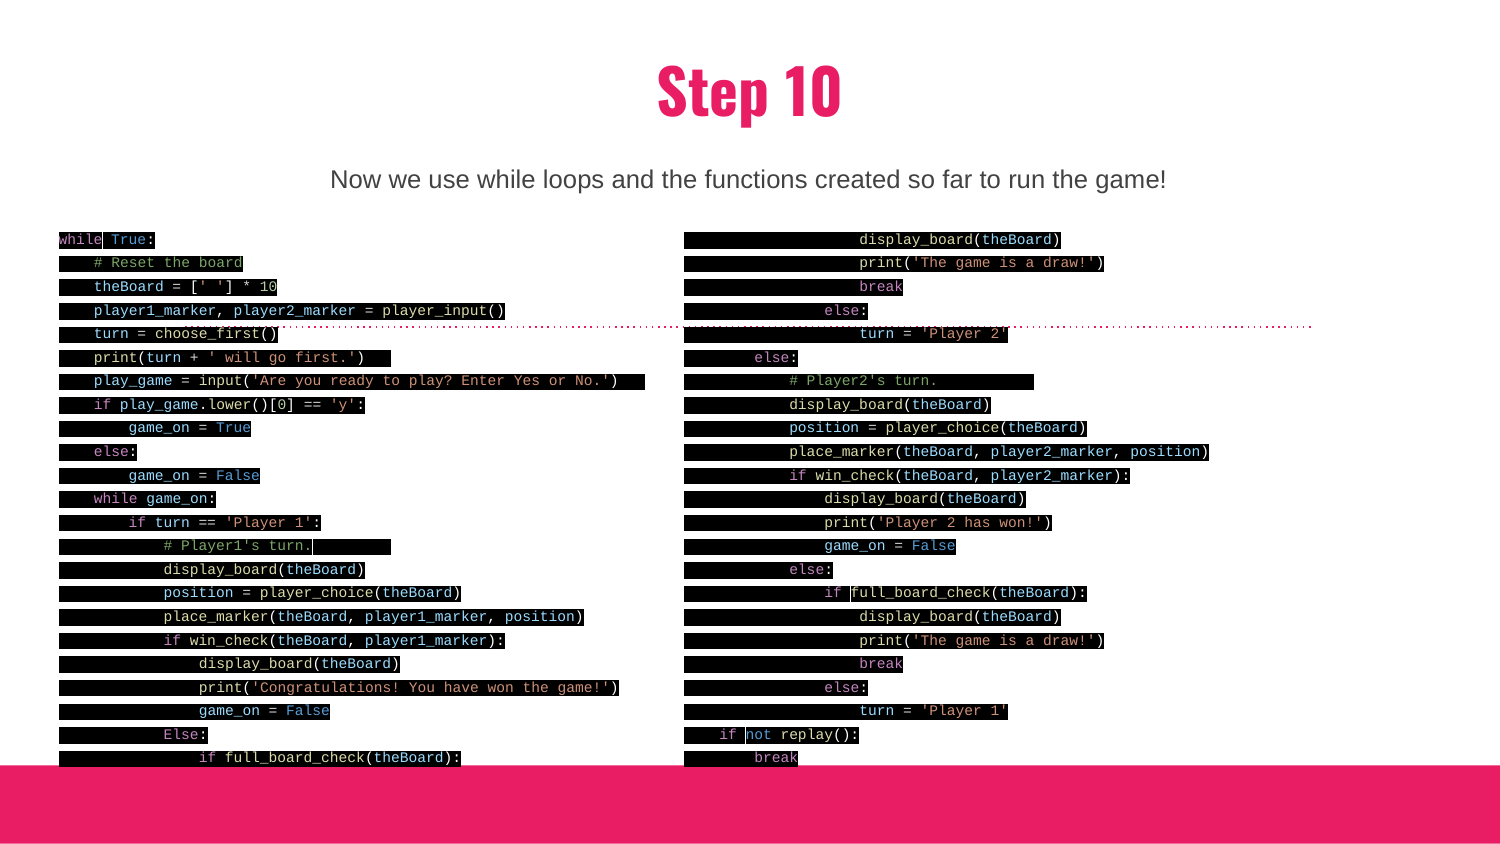

# Step 10
Now we use while loops and the functions created so far to run the game!

while True:
    # Reset the board
    theBoard = [' '] * 10
    player1_marker, player2_marker = player_input()
    turn = choose_first()
    print(turn + ' will go first.')
    play_game = input('Are you ready to play? Enter Yes or No.')
    if play_game.lower()[0] == 'y':
        game_on = True
    else:
        game_on = False
    while game_on:
        if turn == 'Player 1':
            # Player1's turn.
            display_board(theBoard)
            position = player_choice(theBoard)
            place_marker(theBoard, player1_marker, position)
            if win_check(theBoard, player1_marker):
                display_board(theBoard)
                print('Congratulations! You have won the game!')
                game_on = False
            Else:
                if full_board_check(theBoard):

                    display_board(theBoard)
                    print('The game is a draw!')
                    break
                else:
                    turn = 'Player 2'
        else:
            # Player2's turn.
            display_board(theBoard)
            position = player_choice(theBoard)
            place_marker(theBoard, player2_marker, position)
            if win_check(theBoard, player2_marker):
                display_board(theBoard)
                print('Player 2 has won!')
                game_on = False
            else:
                if full_board_check(theBoard):
                    display_board(theBoard)
                    print('The game is a draw!')
                    break
                else:
                    turn = 'Player 1'
    if not replay():
        break